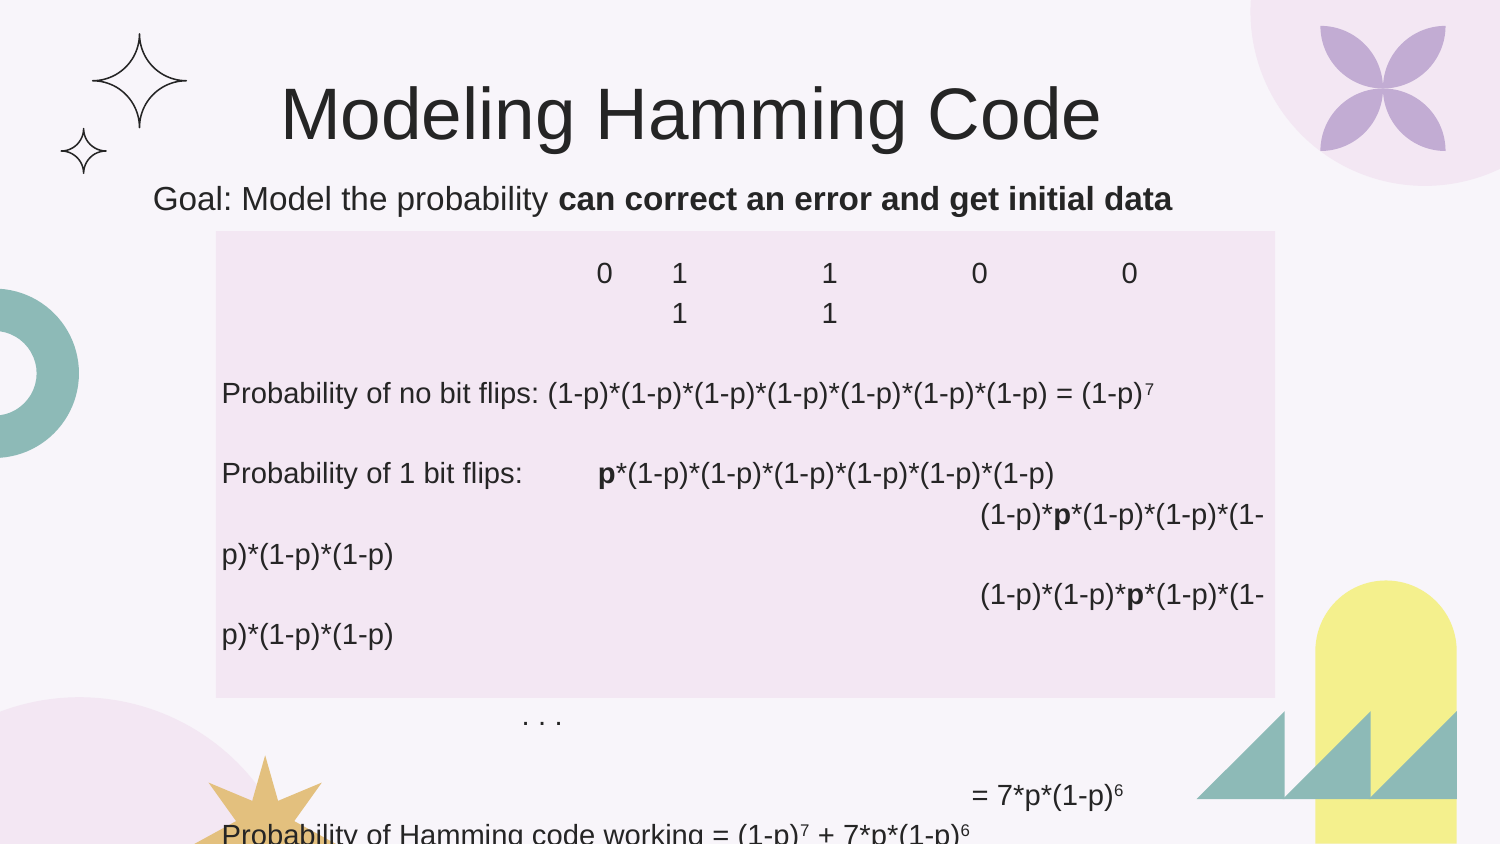

# Modeling Hamming Code
Goal: Model the probability can correct an error and get initial data
0	1	1	0	0	1	1

Probability of no bit flips: (1-p)*(1-p)*(1-p)*(1-p)*(1-p)*(1-p)*(1-p) = (1-p)7

Probability of 1 bit flips:         p*(1-p)*(1-p)*(1-p)*(1-p)*(1-p)*(1-p)
					 (1-p)*p*(1-p)*(1-p)*(1-p)*(1-p)*(1-p)
					 (1-p)*(1-p)*p*(1-p)*(1-p)*(1-p)*(1-p)
								. . .
											= 7*p*(1-p)6
Probability of Hamming code working = (1-p)7 + 7*p*(1-p)6